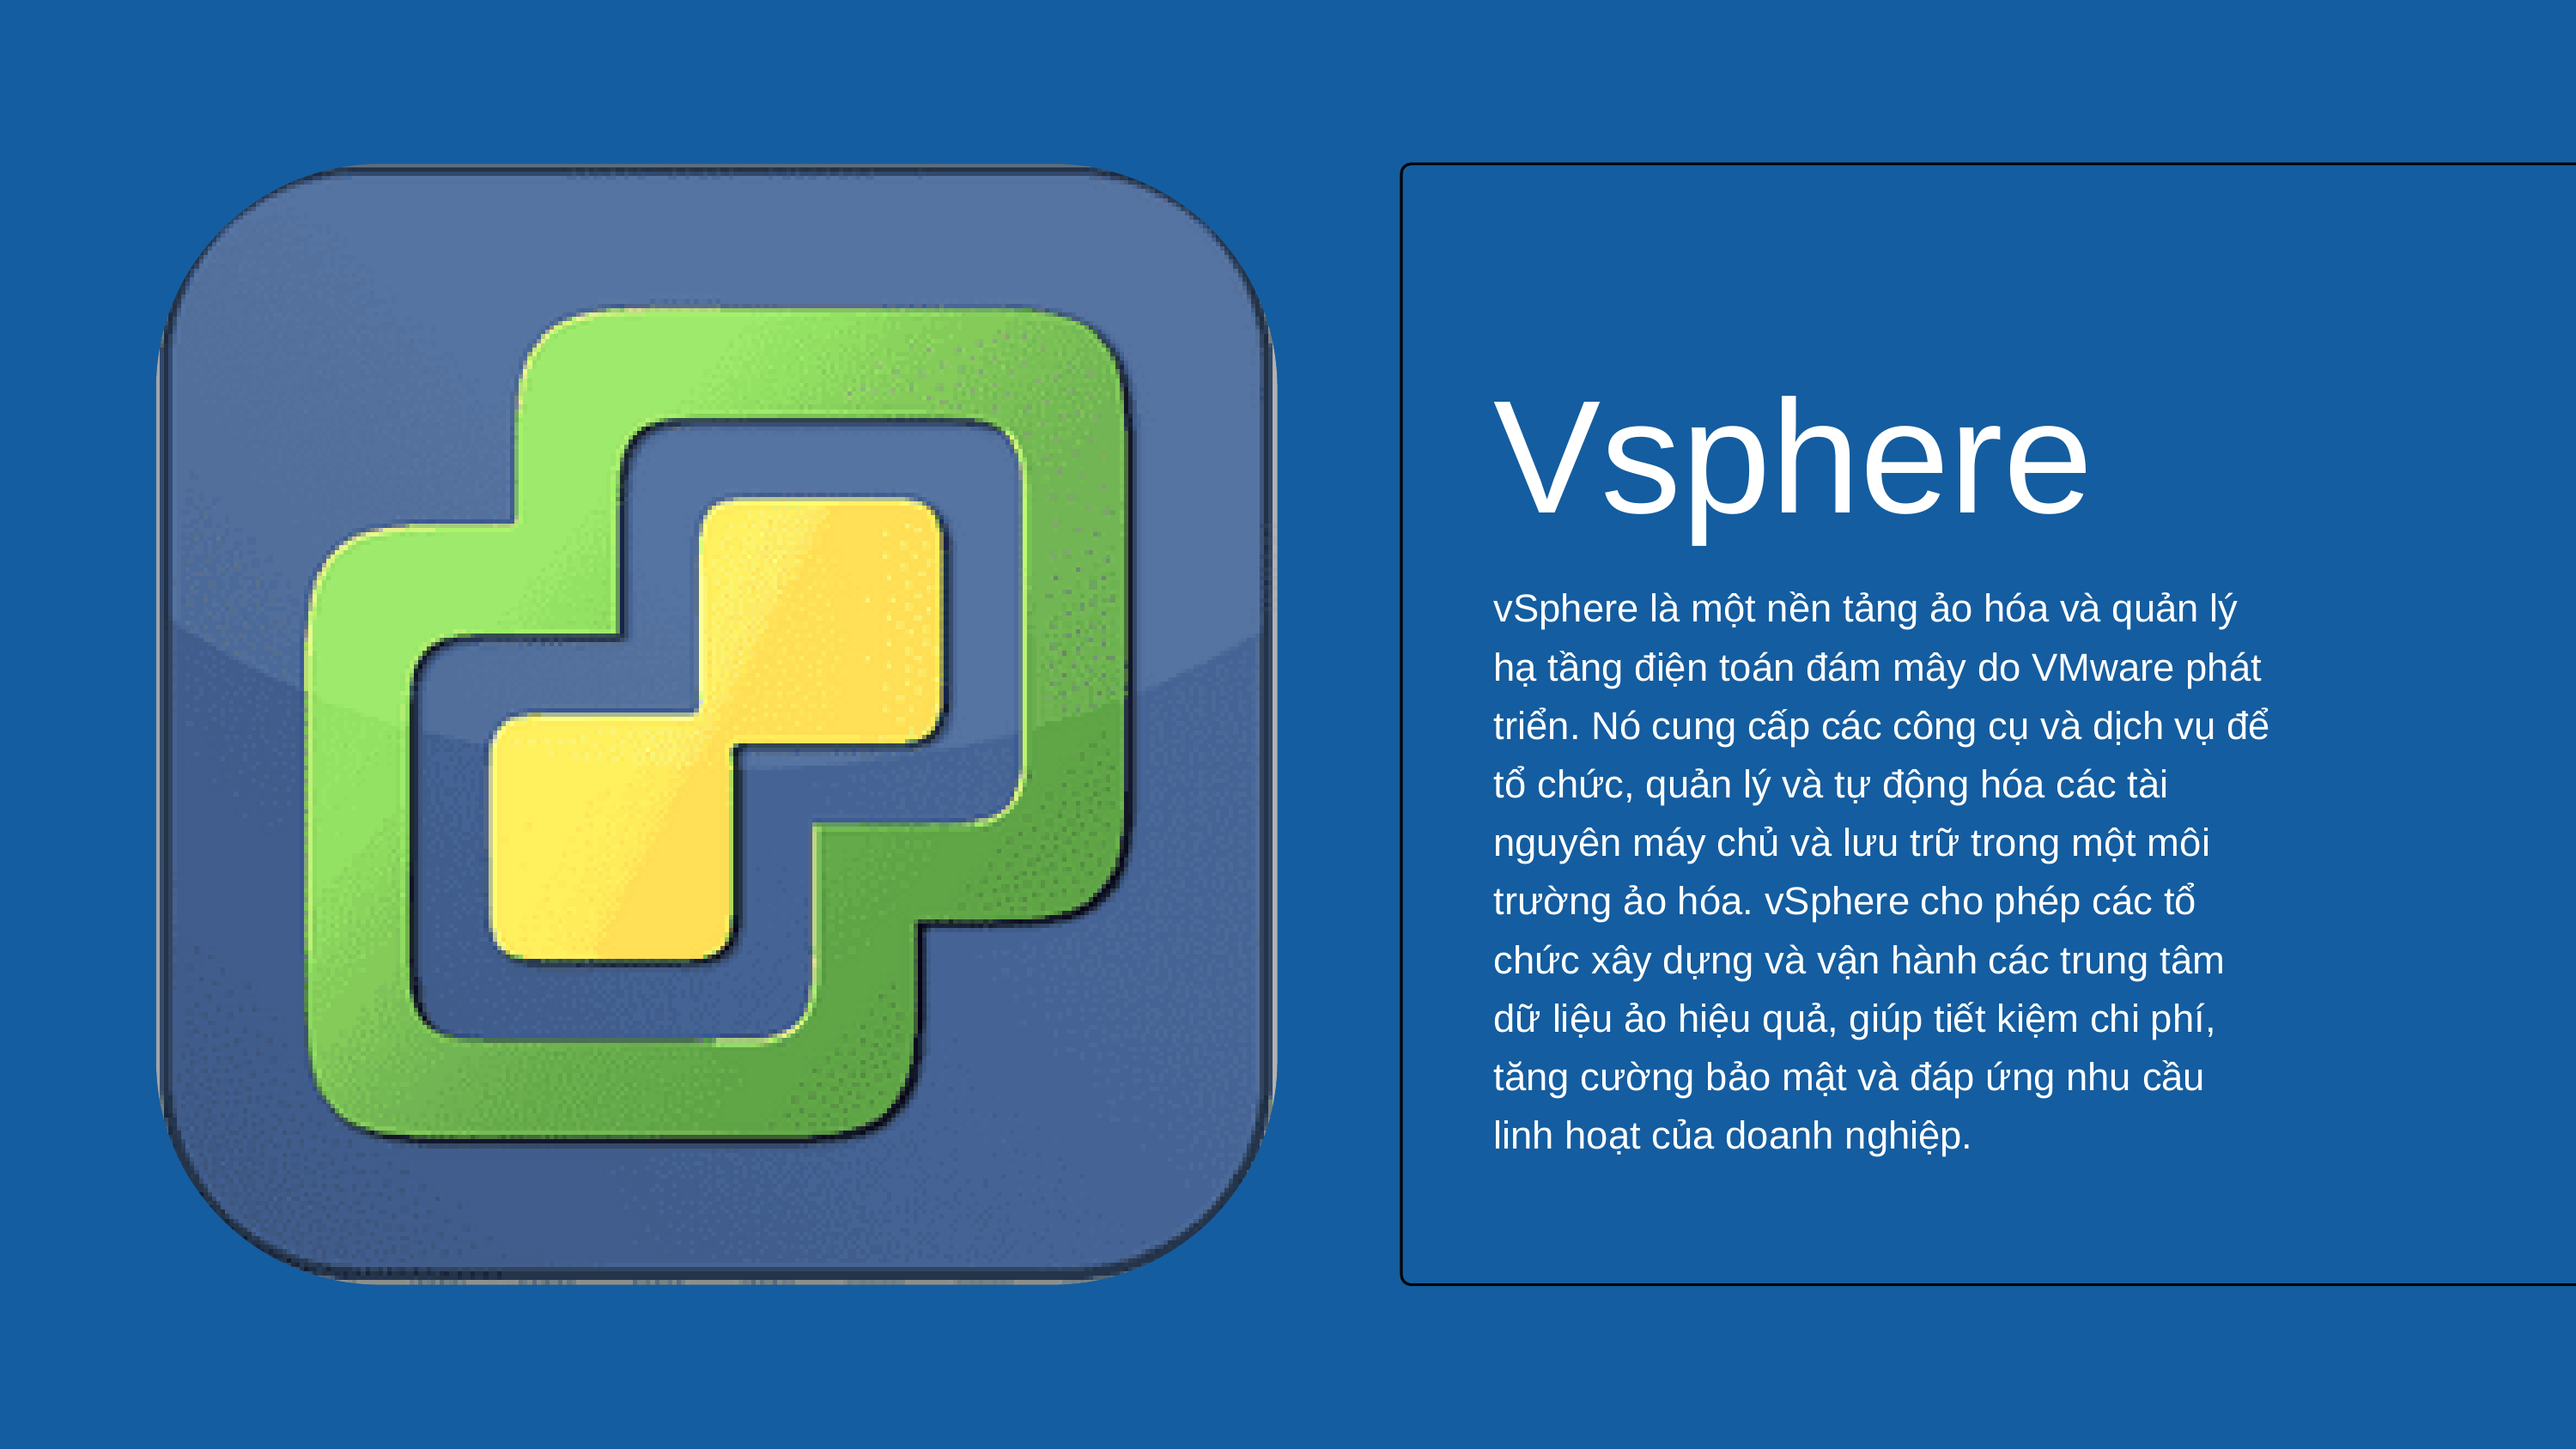

Vsphere
vSphere là một nền tảng ảo hóa và quản lý hạ tầng điện toán đám mây do VMware phát triển. Nó cung cấp các công cụ và dịch vụ để tổ chức, quản lý và tự động hóa các tài nguyên máy chủ và lưu trữ trong một môi trường ảo hóa. vSphere cho phép các tổ chức xây dựng và vận hành các trung tâm dữ liệu ảo hiệu quả, giúp tiết kiệm chi phí, tăng cường bảo mật và đáp ứng nhu cầu linh hoạt của doanh nghiệp.